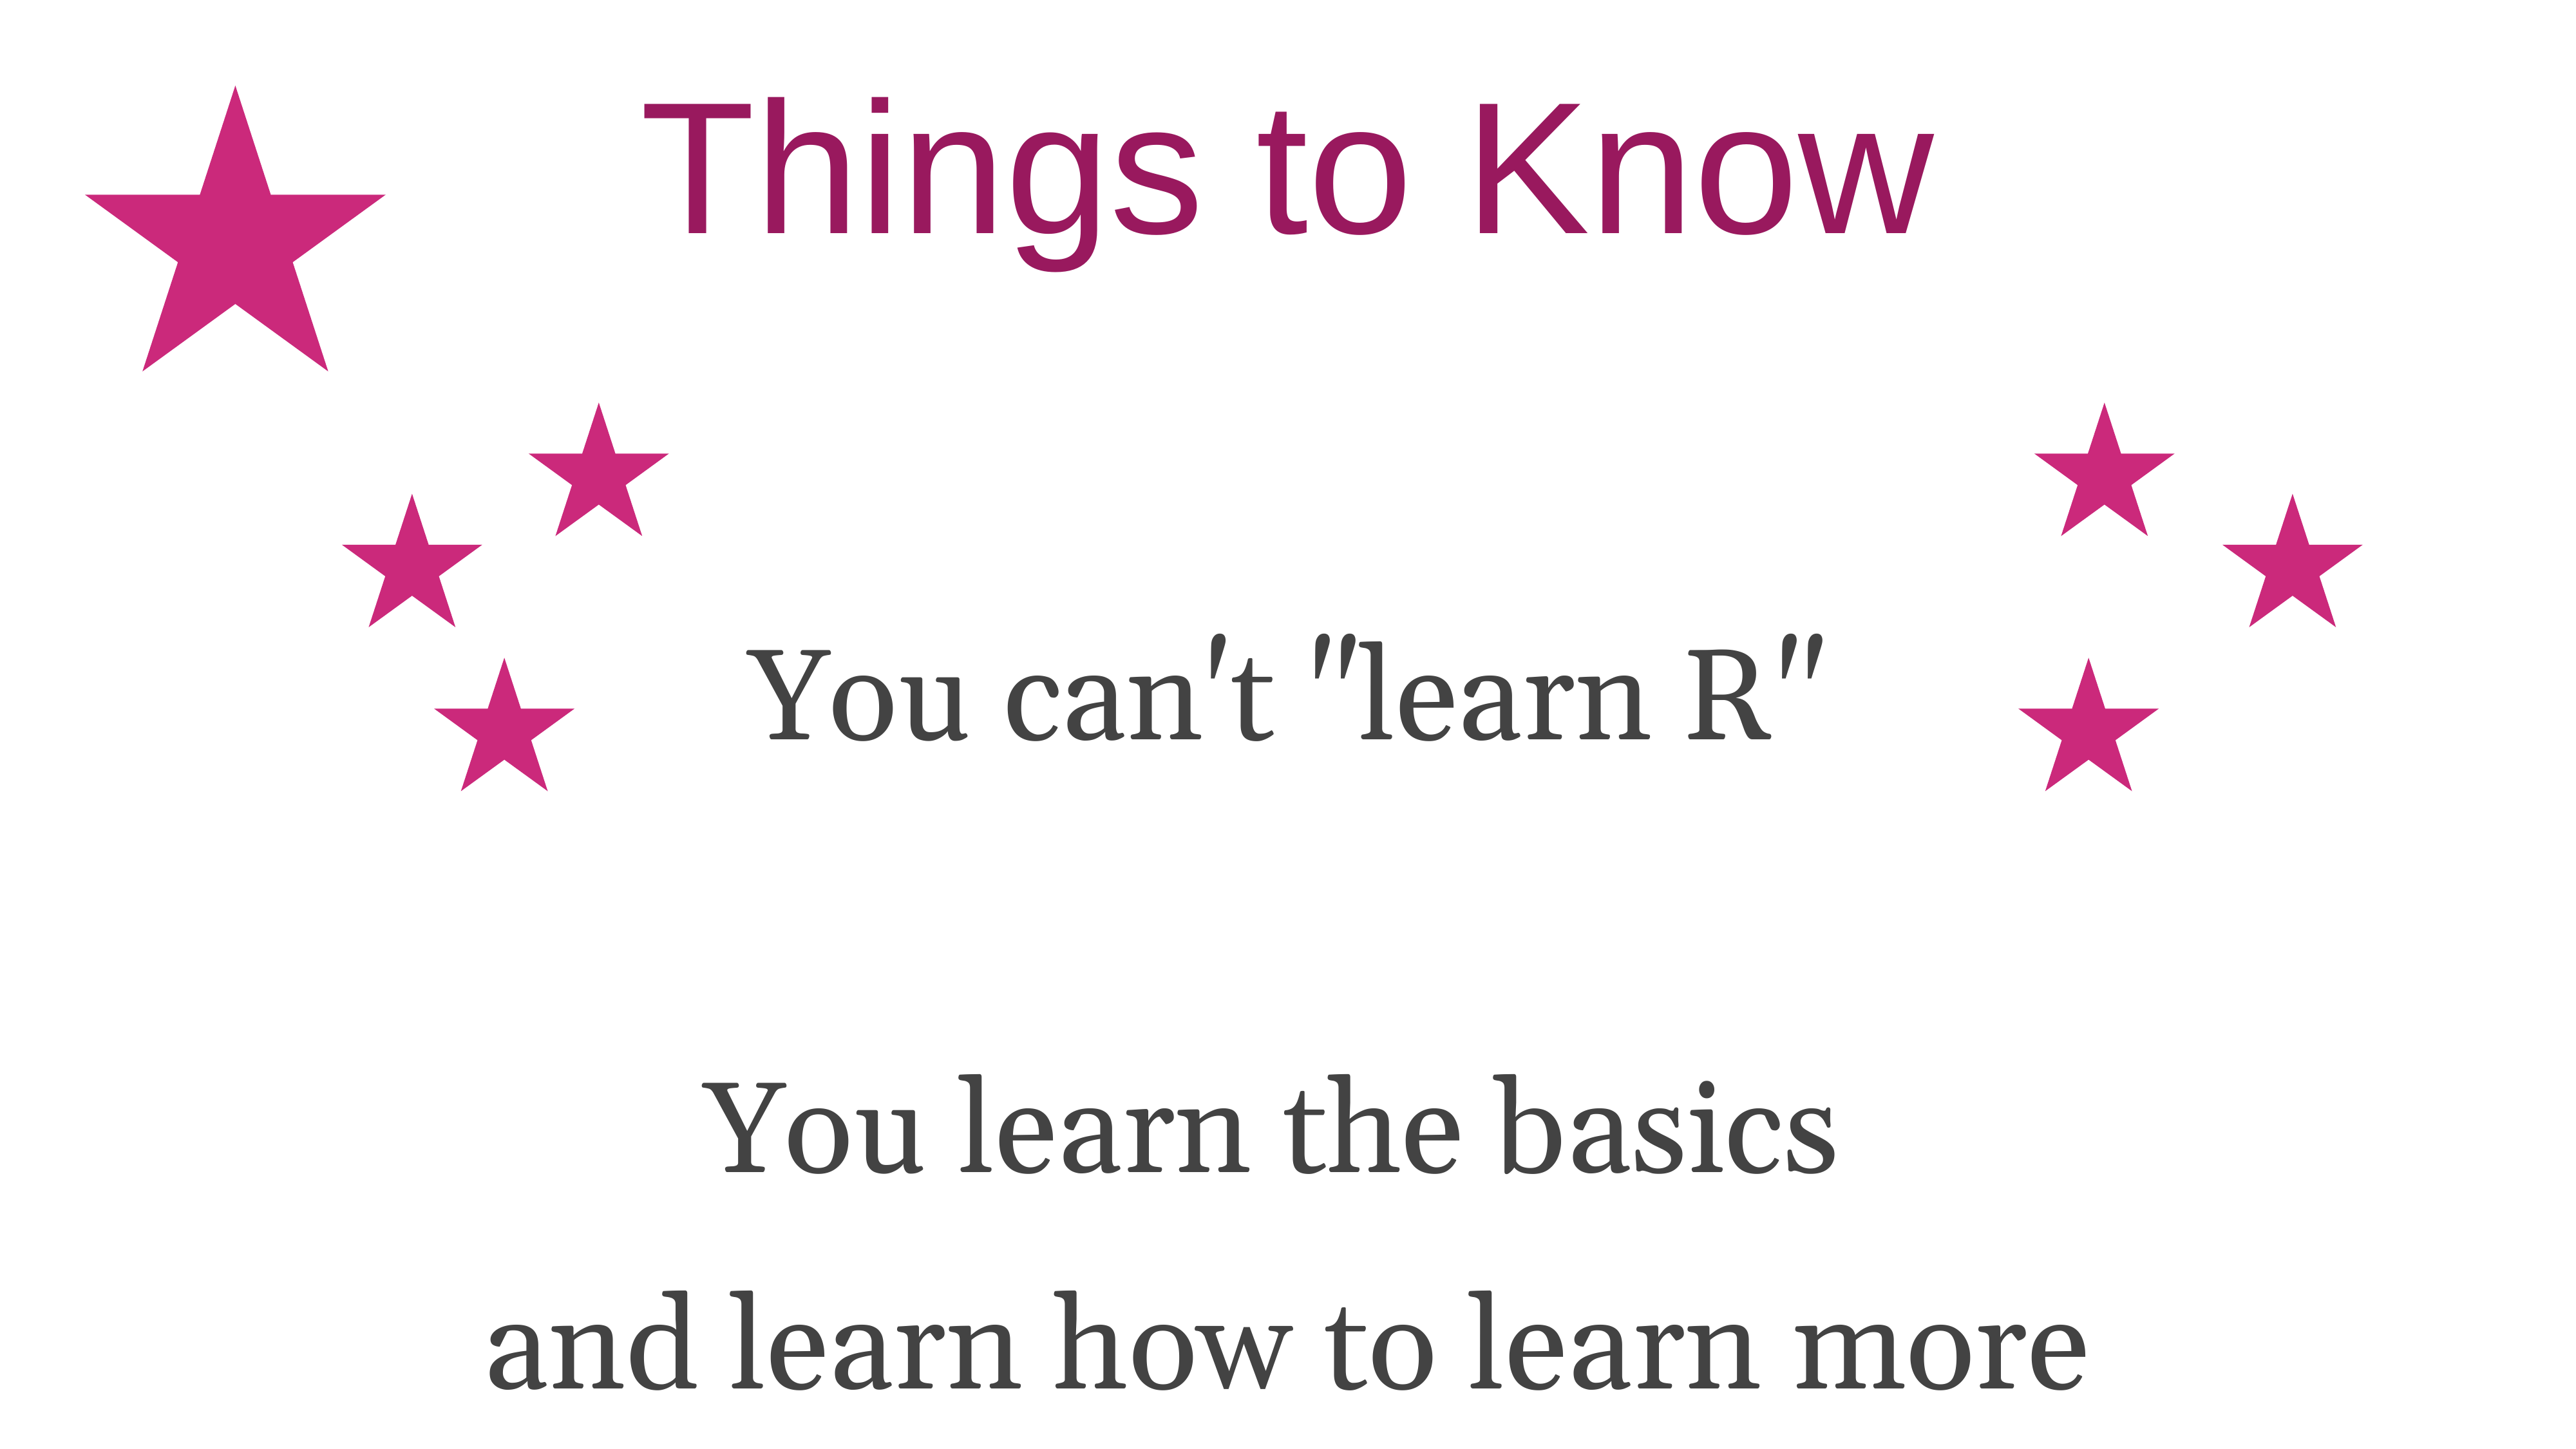

# Things to Know

You can't "learn R"

You learn the basics
and learn how to learn more